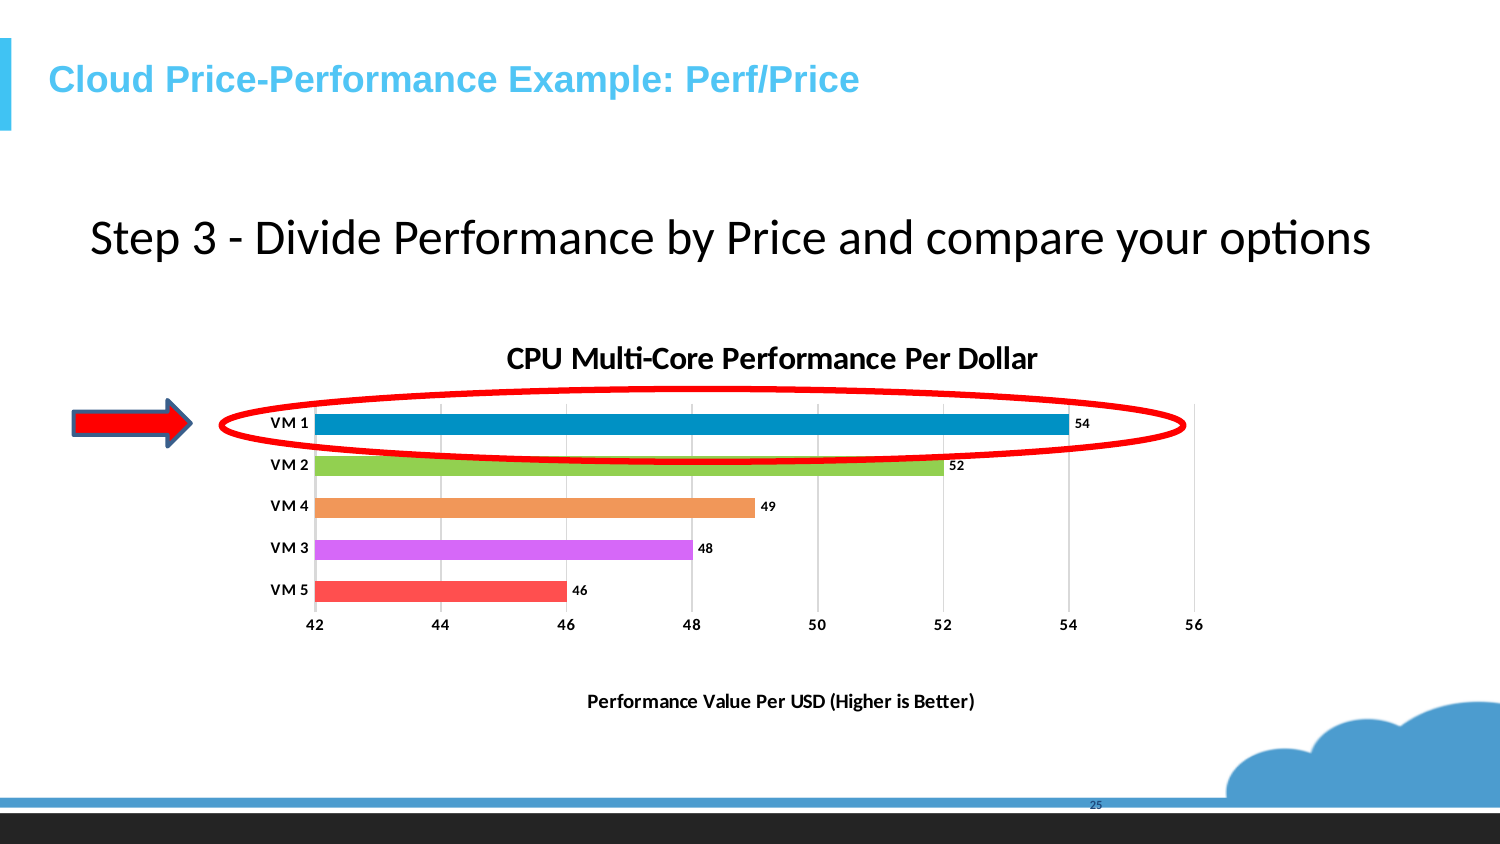

# Cloud Price-Performance Example: Perf/Price

Step 3 - Divide Performance by Price and compare your options

### Chart: CPU Multi-Core Performance Per Dollar

| Category | Multi-Core Price-Performance |
|---|---|
| VM 5 | 46.0 |
| VM 3 | 48.0 |
| VM 4 | 49.0 |
| VM 2 | 52.0 |
| VM 1 | 54.0 |

25